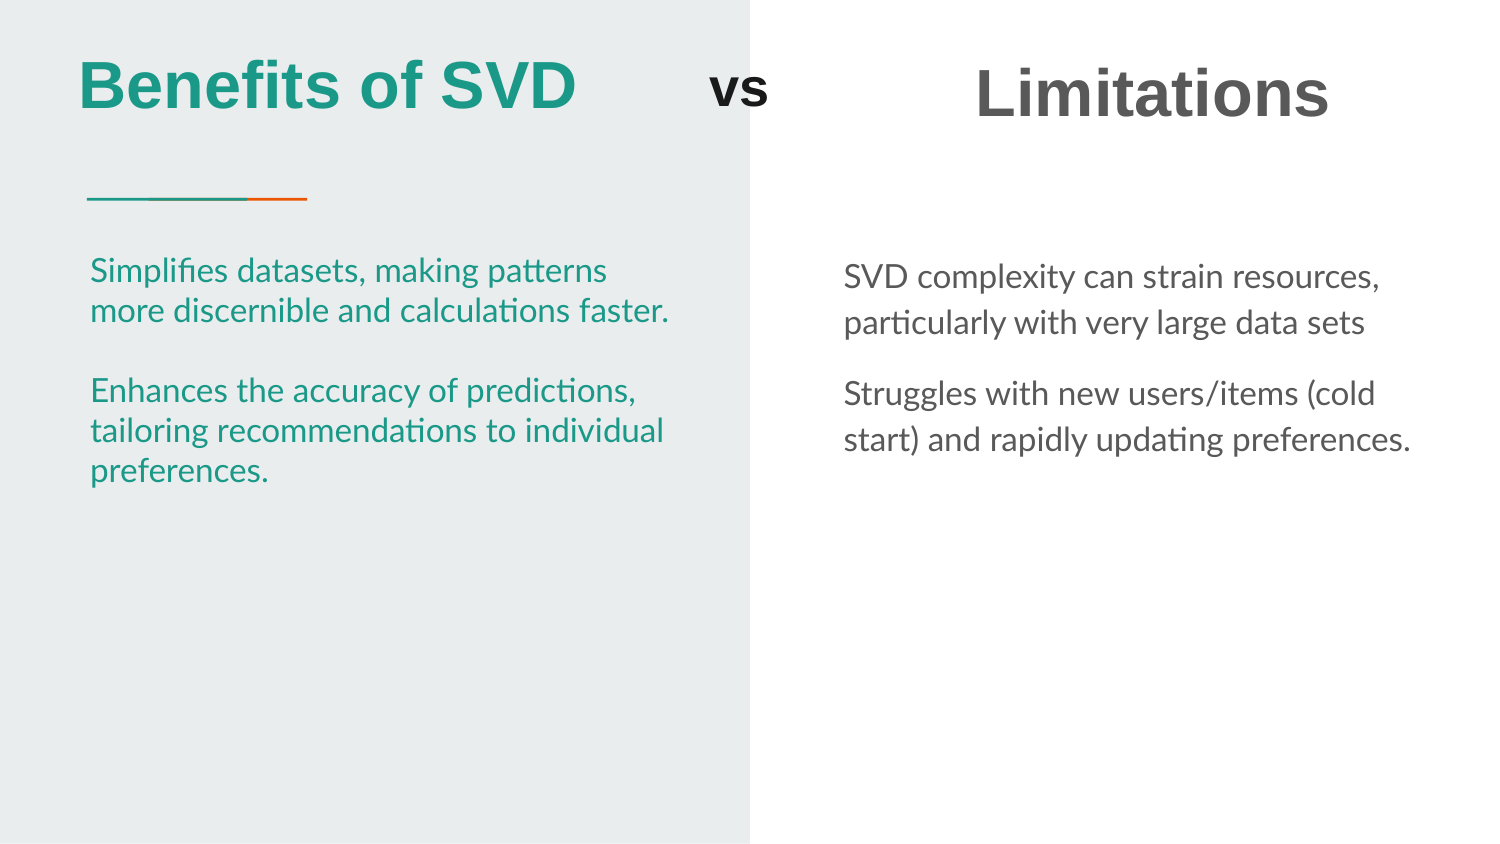

# Benefits of SVD
 vs
Limitations

Simplifies datasets, making patterns more discernible and calculations faster.

Enhances the accuracy of predictions, tailoring recommendations to individual preferences.
SVD complexity can strain resources, particularly with very large data sets
Struggles with new users/items (cold start) and rapidly updating preferences.